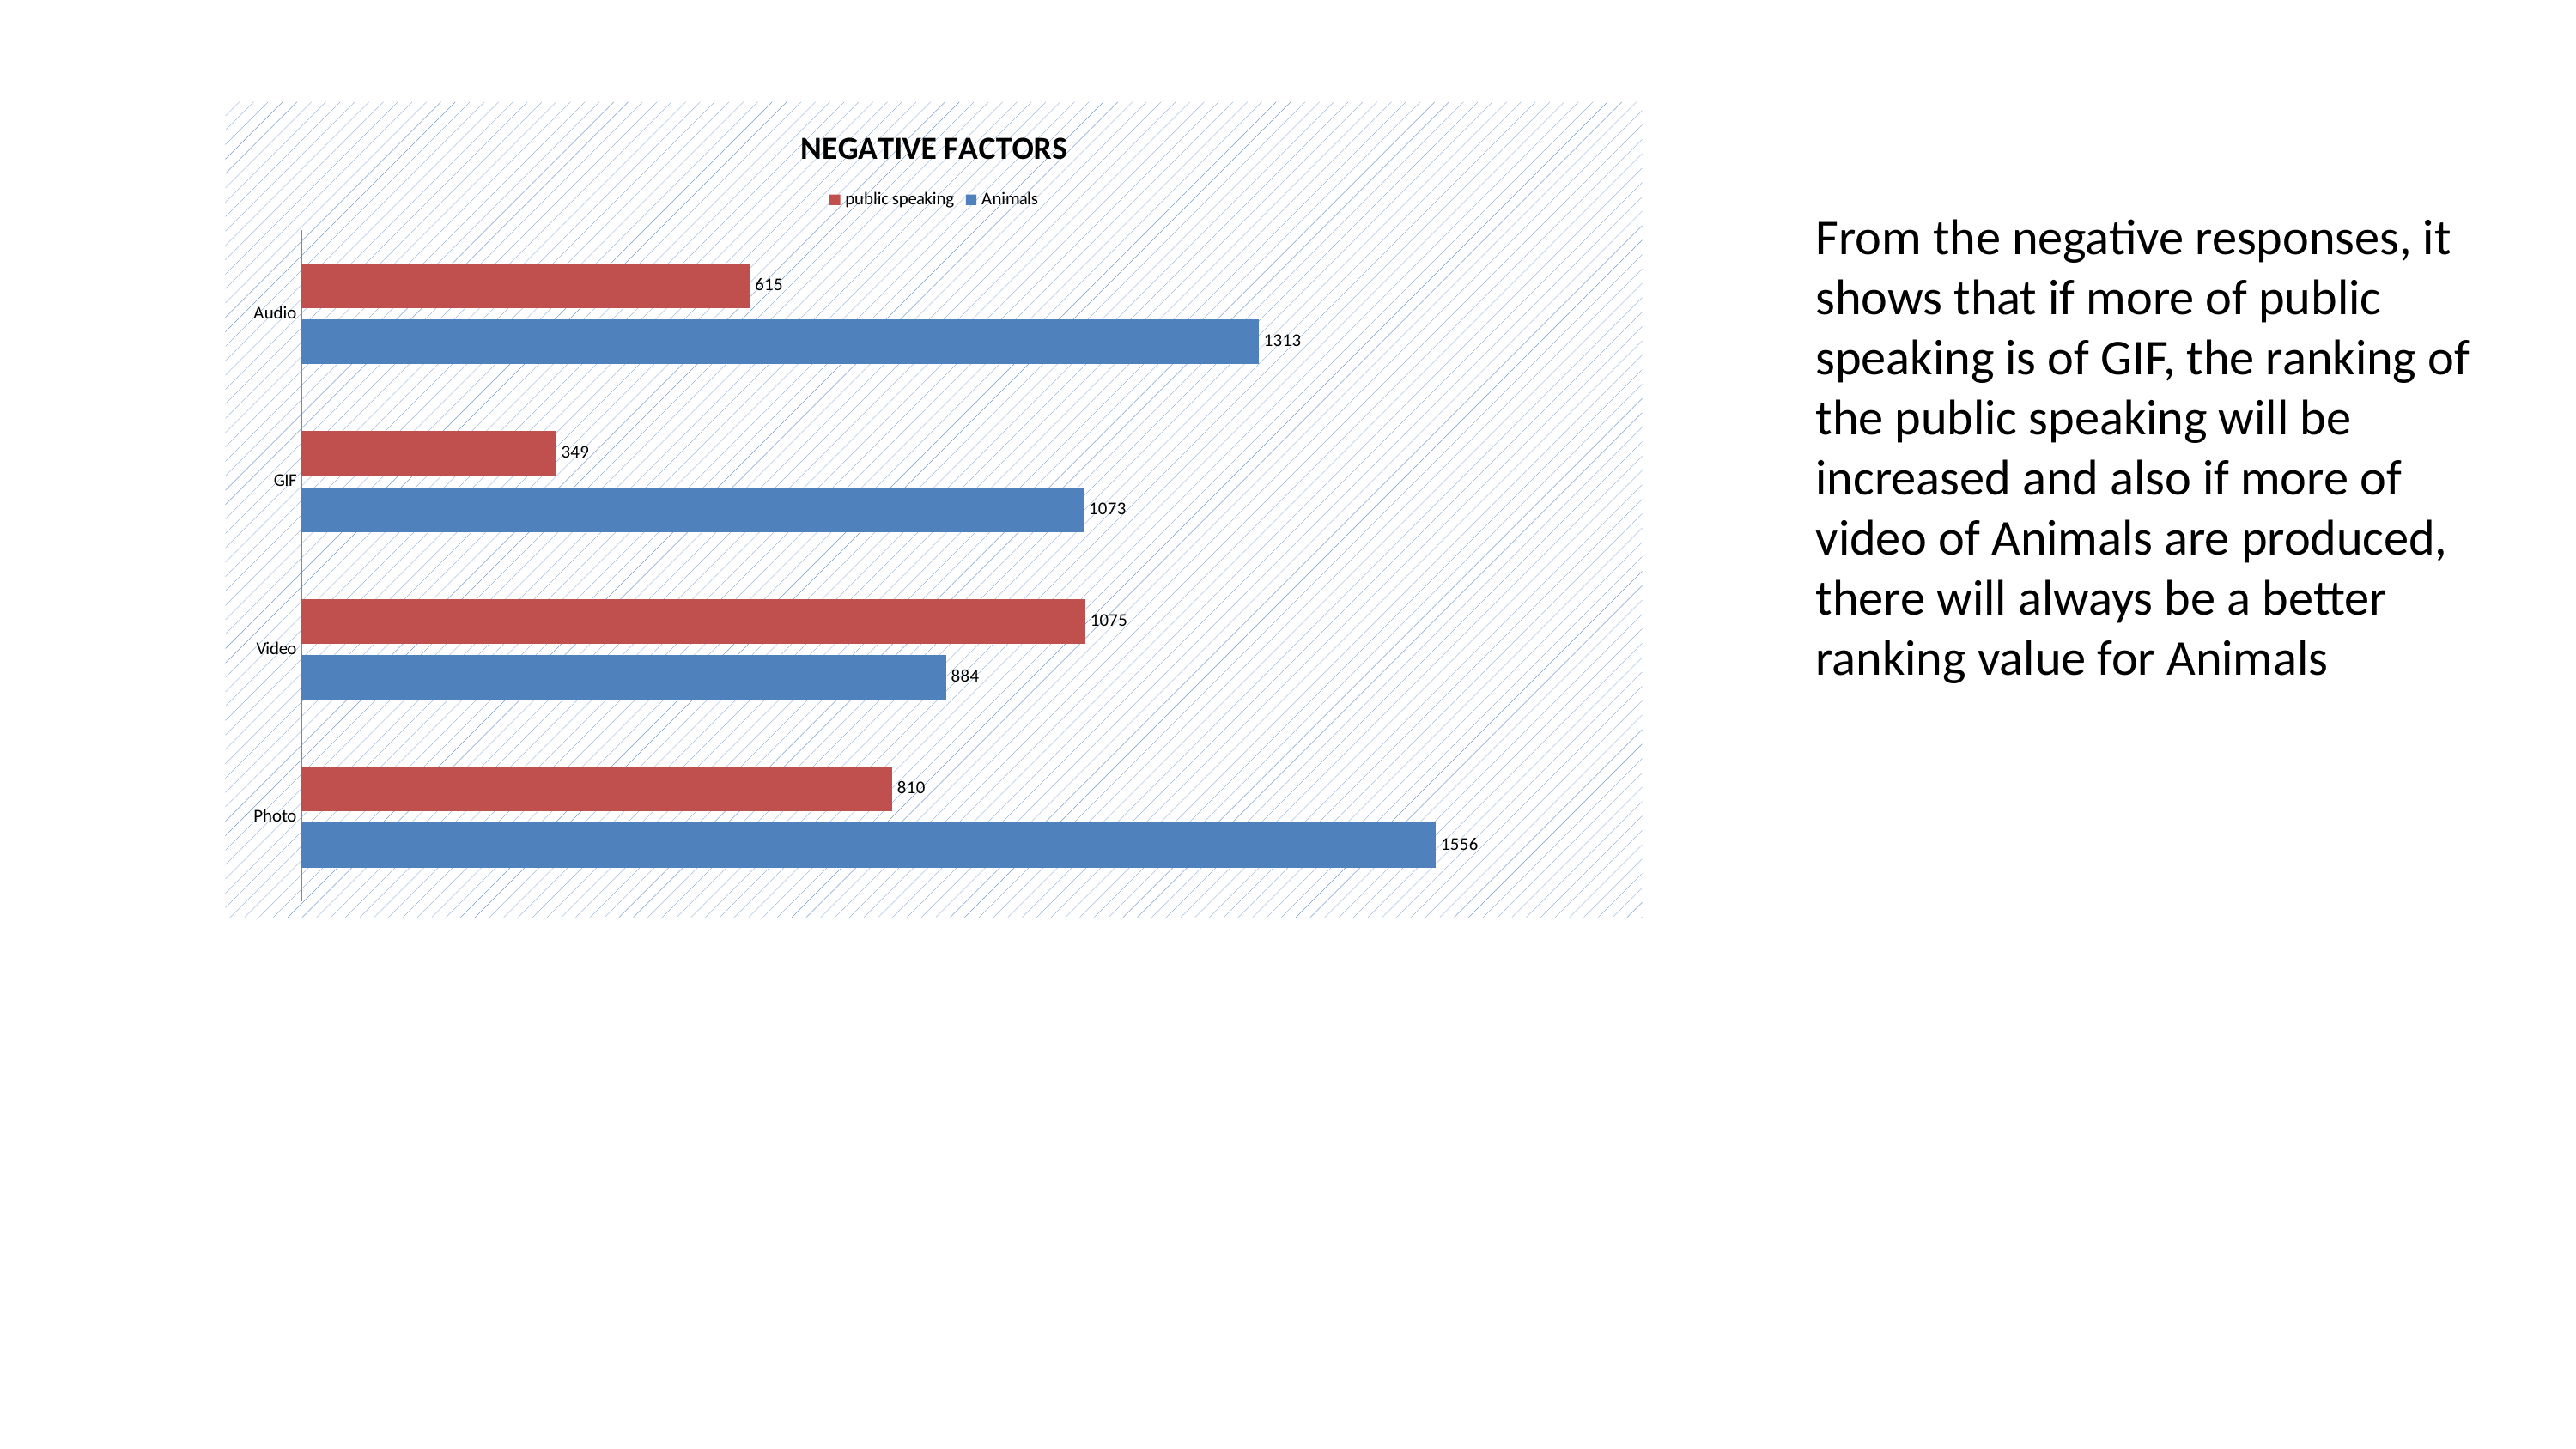

### Chart: NEGATIVE FACTORS

| Category | Animals | public speaking |
|---|---|---|
| Photo | 1556.0 | 810.0 |
| Video | 884.0 | 1075.0 |
| GIF | 1073.0 | 349.0 |
| Audio | 1313.0 | 615.0 |
From the negative responses, it shows that if more of public speaking is of GIF, the ranking of the public speaking will be increased and also if more of video of Animals are produced, there will always be a better ranking value for Animals